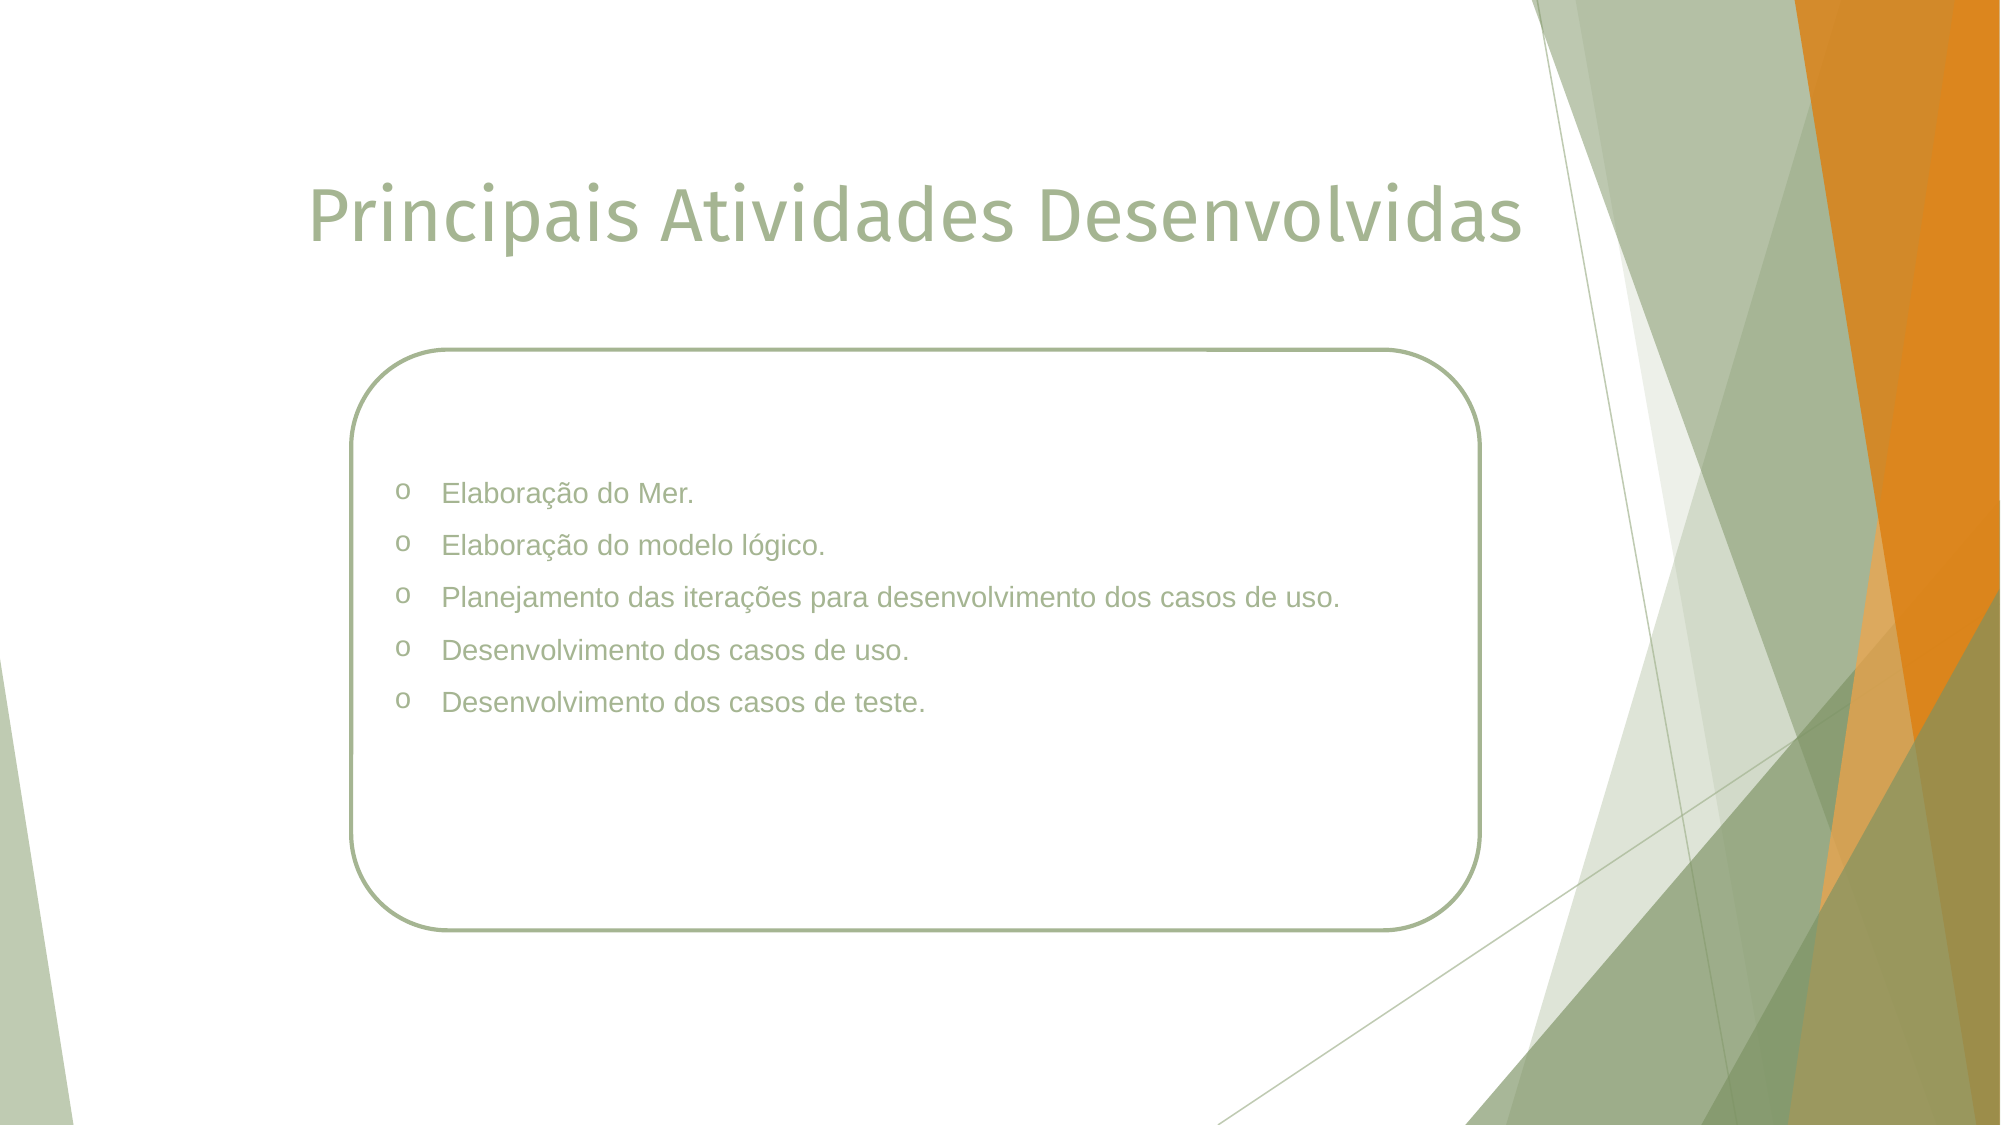

# Principais Atividades Desenvolvidas

Elaboração do Mer.
Elaboração do modelo lógico.
Planejamento das iterações para desenvolvimento dos casos de uso.
Desenvolvimento dos casos de uso.
Desenvolvimento dos casos de teste.